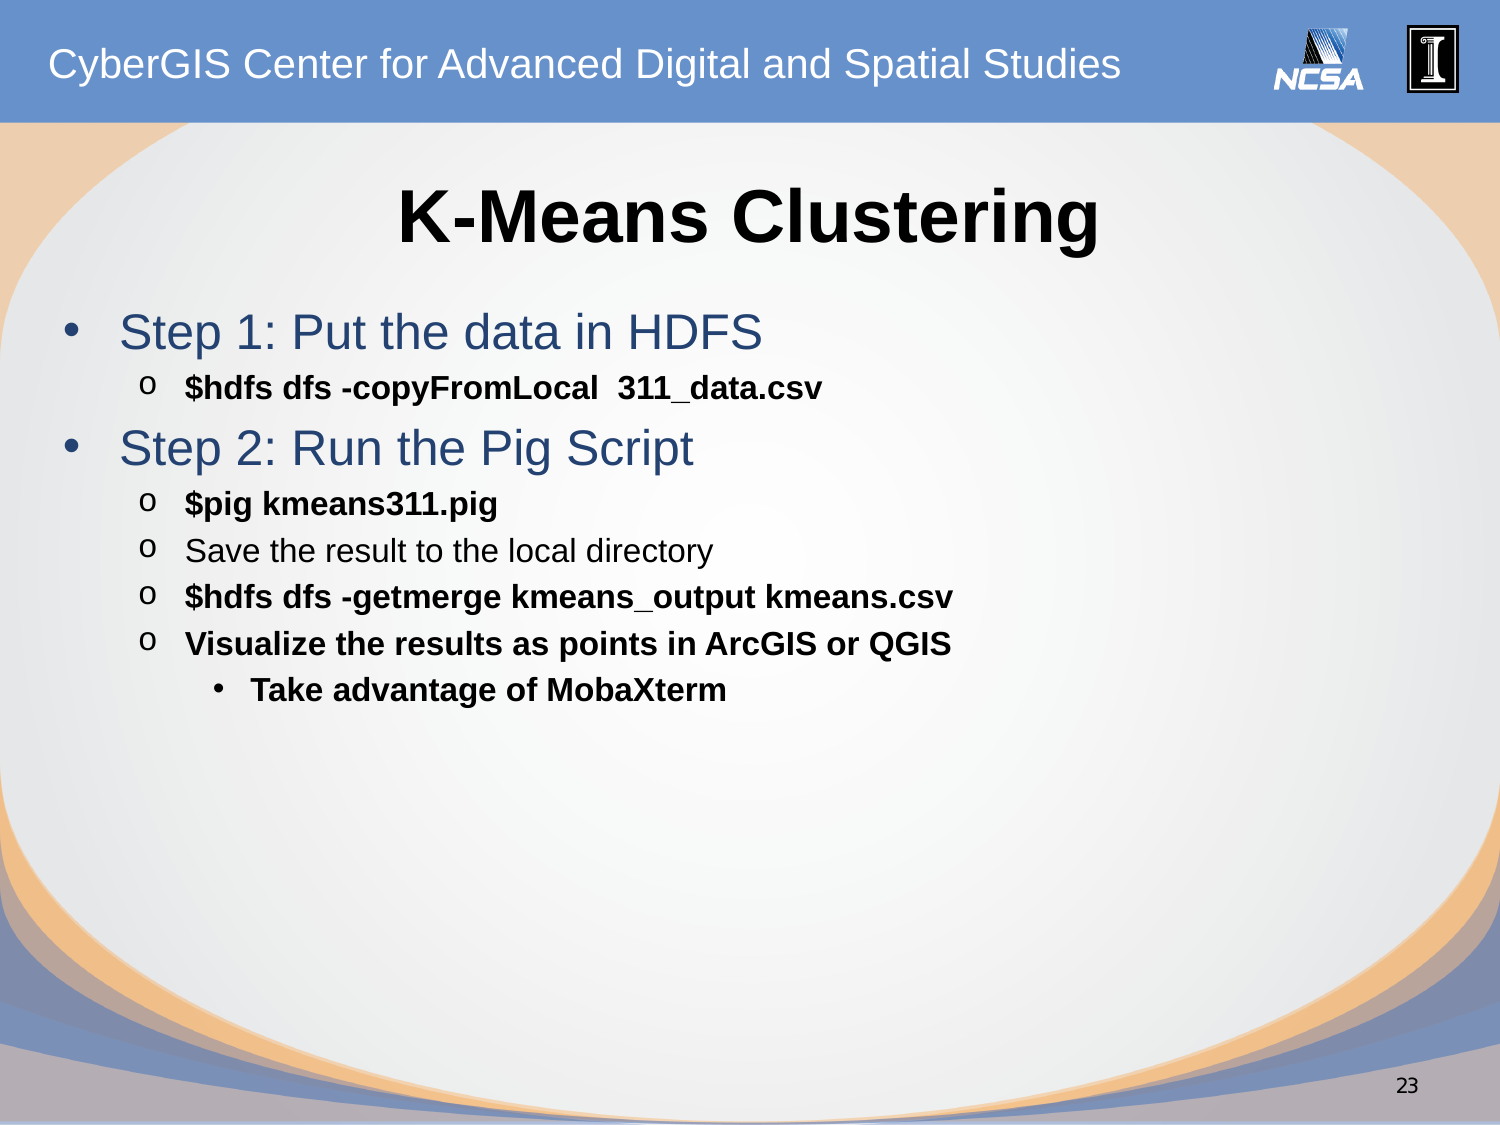

# K-Means Clustering
Step 1: Put the data in HDFS
$hdfs dfs -copyFromLocal  311_data.csv
Step 2: Run the Pig Script
$pig kmeans311.pig
Save the result to the local directory
$hdfs dfs -getmerge kmeans_output kmeans.csv
Visualize the results as points in ArcGIS or QGIS
Take advantage of MobaXterm

23